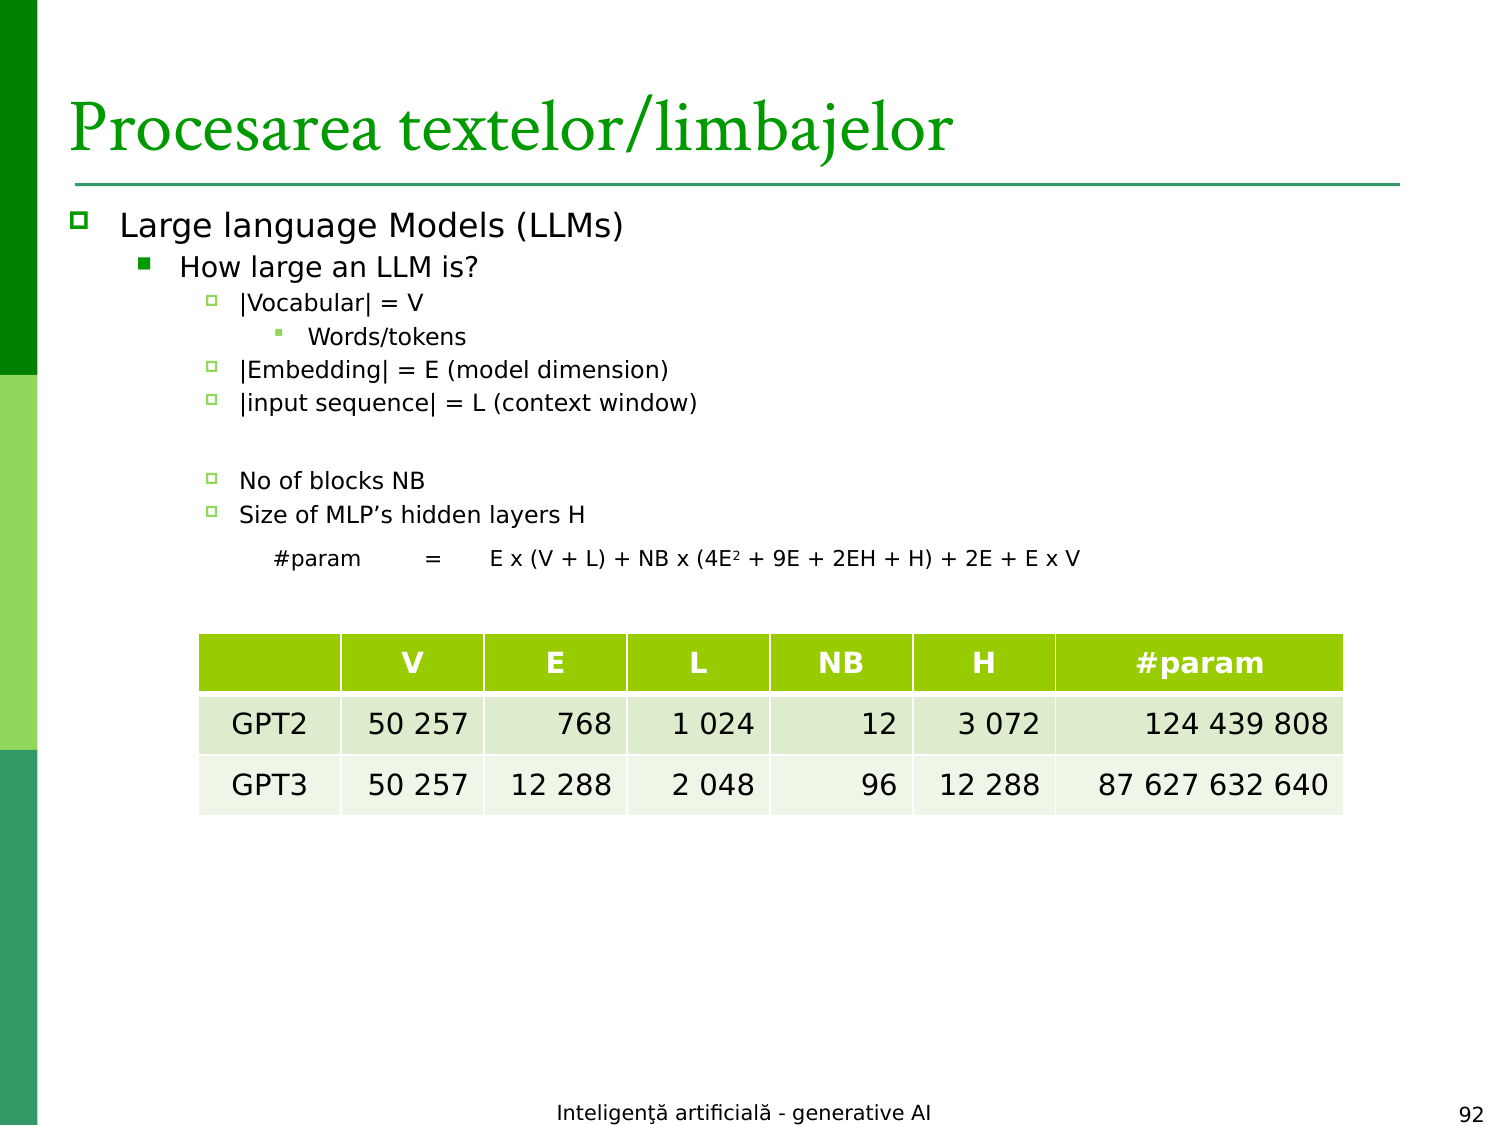

# Procesarea textelor/limbajelor
Large language Models (LLMs)
How large an LLM is?
|Vocabular| = V
Words/tokens
|Embedding| = E (model dimension)
|input sequence| = L (context window)

No of blocks NB
Size of MLP’s hidden layers H

| #param | = | E x (V + L) + NB x (4E2 + 9E + 2EH + H) + 2E + E x V |
| --- | --- | --- |
|  | V | E | L | NB | H | #param |
| --- | --- | --- | --- | --- | --- | --- |
| GPT2 | 50 257 | 768 | 1 024 | 12 | 3 072 | 124 439 808 |
| GPT3 | 50 257 | 12 288 | 2 048 | 96 | 12 288 | 87 627 632 640 |
Inteligenţă artificială - generative AI
92